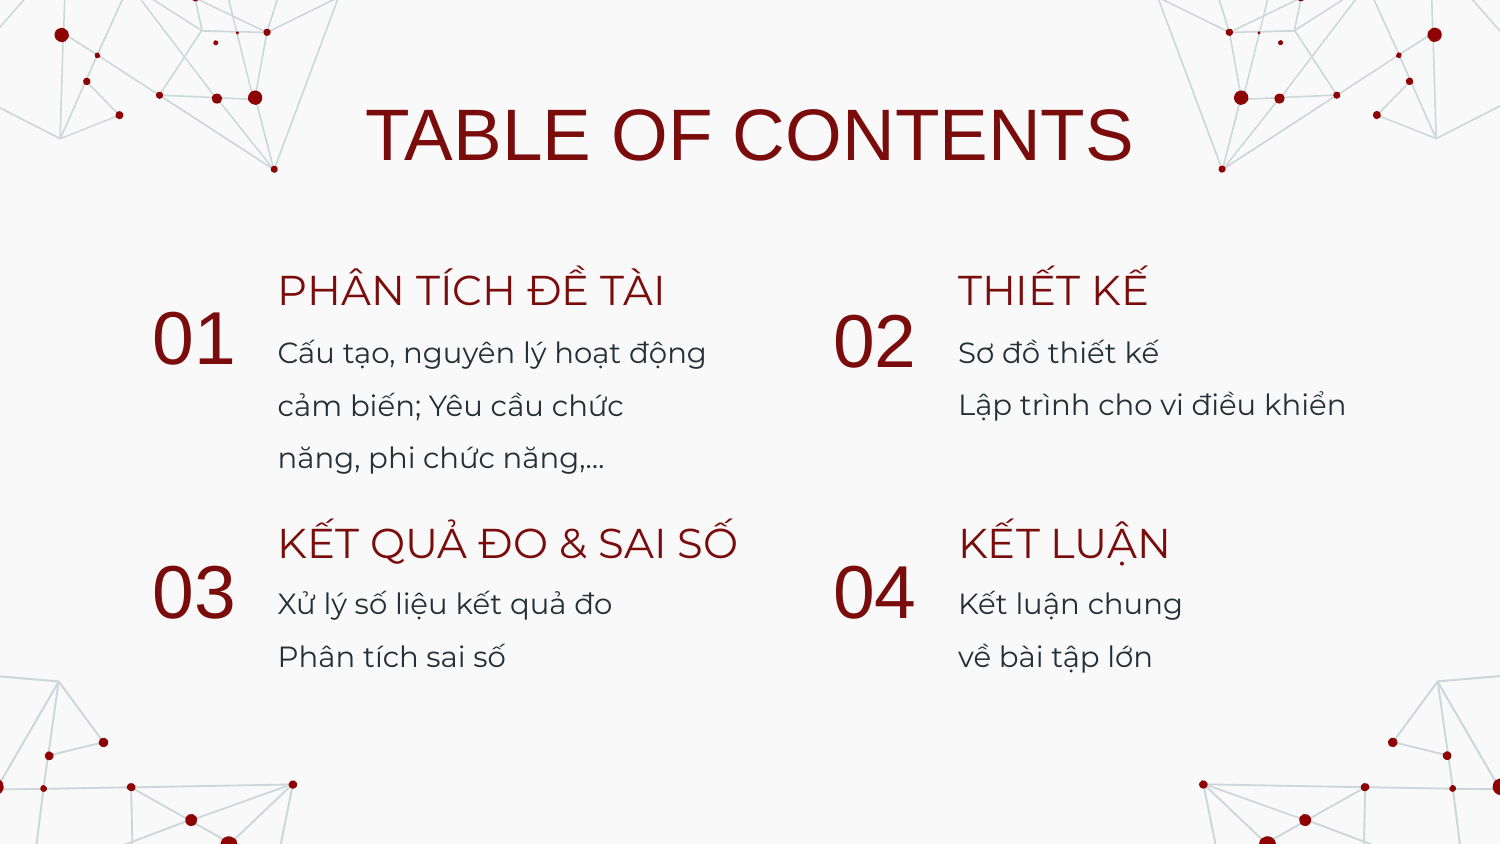

# TABLE OF CONTENTS
PHÂN TÍCH ĐỀ TÀI
THIẾT KẾ
01
02
Cấu tạo, nguyên lý hoạt động cảm biến; Yêu cầu chức năng, phi chức năng,…
Sơ đồ thiết kế
Lập trình cho vi điều khiển
KẾT QUẢ ĐO & SAI SỐ
KẾT LUẬN
03
04
Xử lý số liệu kết quả đo
Phân tích sai số
Kết luận chung
về bài tập lớn